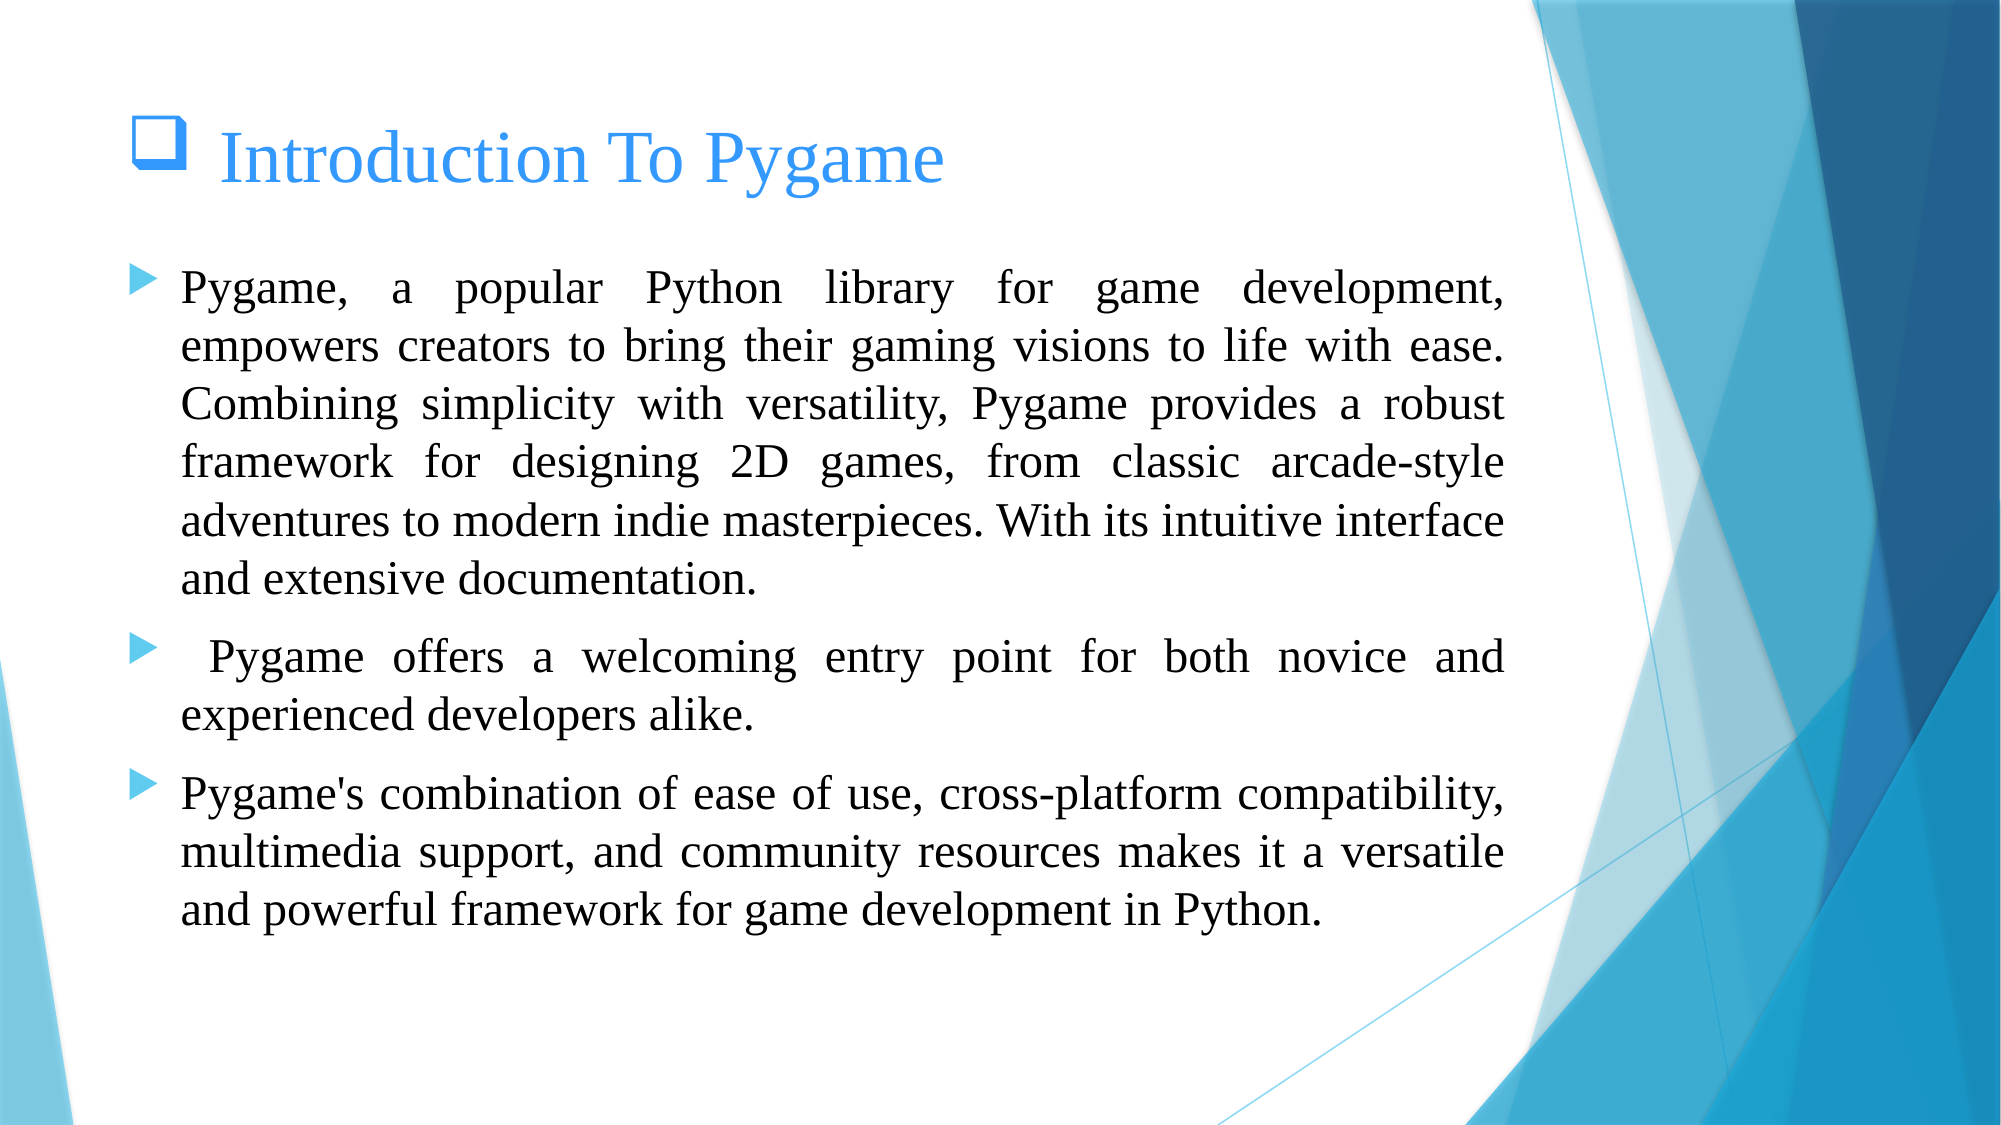

# Introduction To Pygame
Pygame, a popular Python library for game development, empowers creators to bring their gaming visions to life with ease. Combining simplicity with versatility, Pygame provides a robust framework for designing 2D games, from classic arcade-style adventures to modern indie masterpieces. With its intuitive interface and extensive documentation.
 Pygame offers a welcoming entry point for both novice and experienced developers alike.
Pygame's combination of ease of use, cross-platform compatibility, multimedia support, and community resources makes it a versatile and powerful framework for game development in Python.